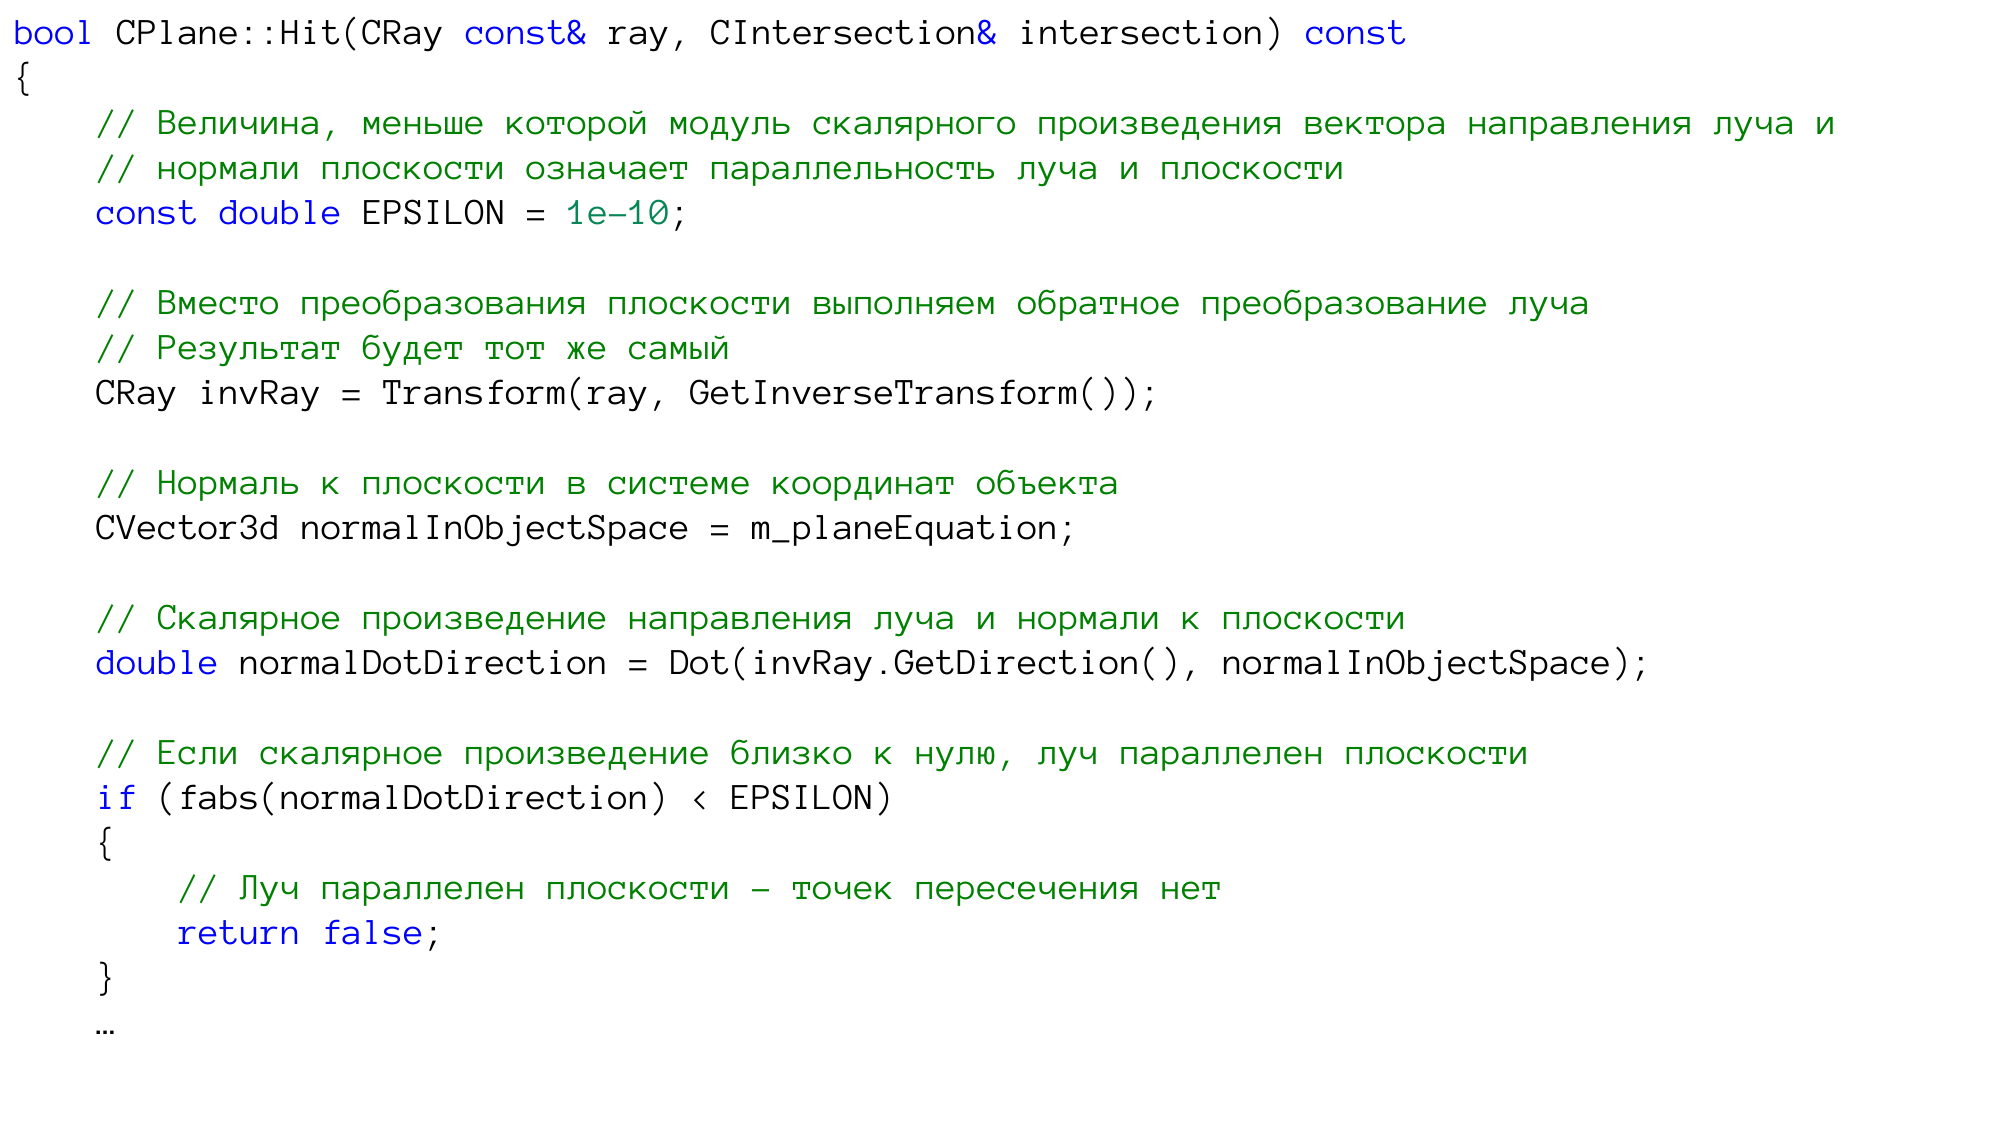

bool CPlane::Hit(CRay const& ray, CIntersection& intersection) const
{
    // Величина, меньше которой модуль скалярного произведения вектора направления луча и
    // нормали плоскости означает параллельность луча и плоскости
    const double EPSILON = 1e-10;
    // Вместо преобразования плоскости выполняем обратное преобразование луча
    // Результат будет тот же самый
    CRay invRay = Transform(ray, GetInverseTransform());
    // Нормаль к плоскости в системе координат объекта
    CVector3d normalInObjectSpace = m_planeEquation;
    // Скалярное произведение направления луча и нормали к плоскости
    double normalDotDirection = Dot(invRay.GetDirection(), normalInObjectSpace);
    // Если скалярное произведение близко к нулю, луч параллелен плоскости
    if (fabs(normalDotDirection) < EPSILON)
    {
        // Луч параллелен плоскости - точек пересечения нет
        return false;
    }
    …